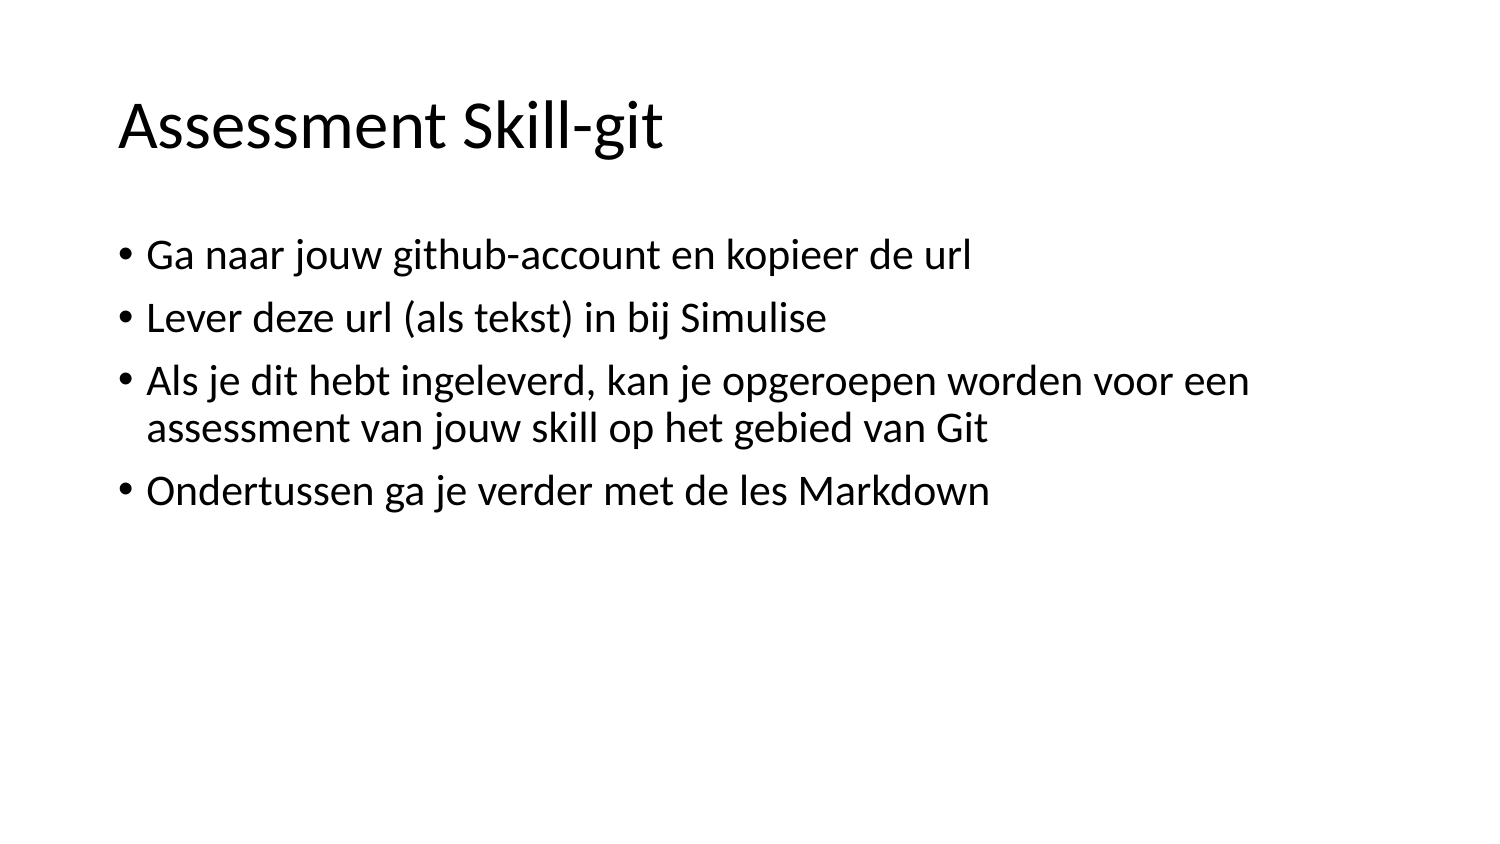

# Assessment Skill-git
Ga naar jouw github-account en kopieer de url
Lever deze url (als tekst) in bij Simulise
Als je dit hebt ingeleverd, kan je opgeroepen worden voor een assessment van jouw skill op het gebied van Git
Ondertussen ga je verder met de les Markdown